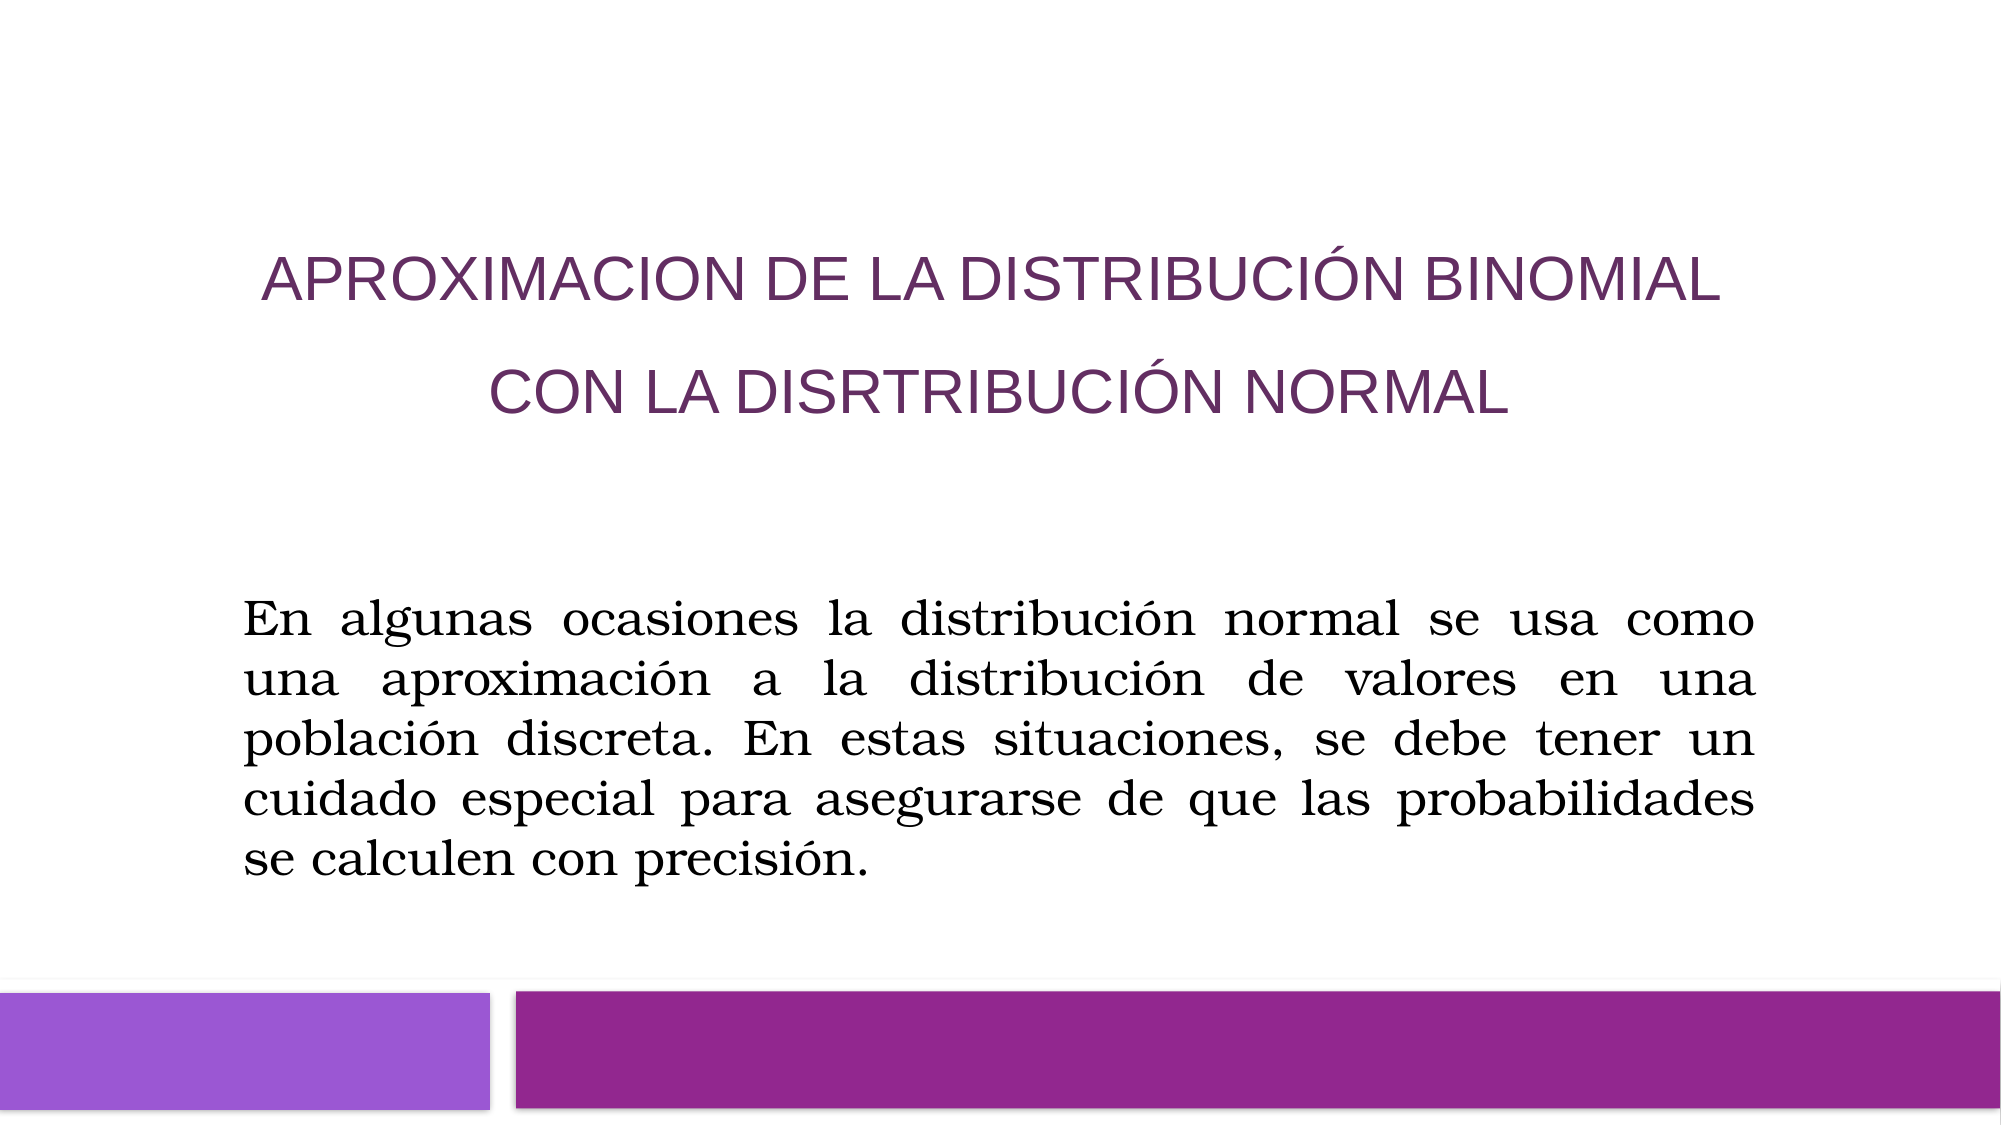

APROXIMACION DE LA DISTRIBUCIÓN BINOMIAL
CON LA DISRTRIBUCIÓN NORMAL
En algunas ocasiones la distribución normal se usa como una aproximación a la distribución de valores en una población discreta. En estas situaciones, se debe tener un cuidado especial para asegurarse de que las probabilidades se calculen con precisión.